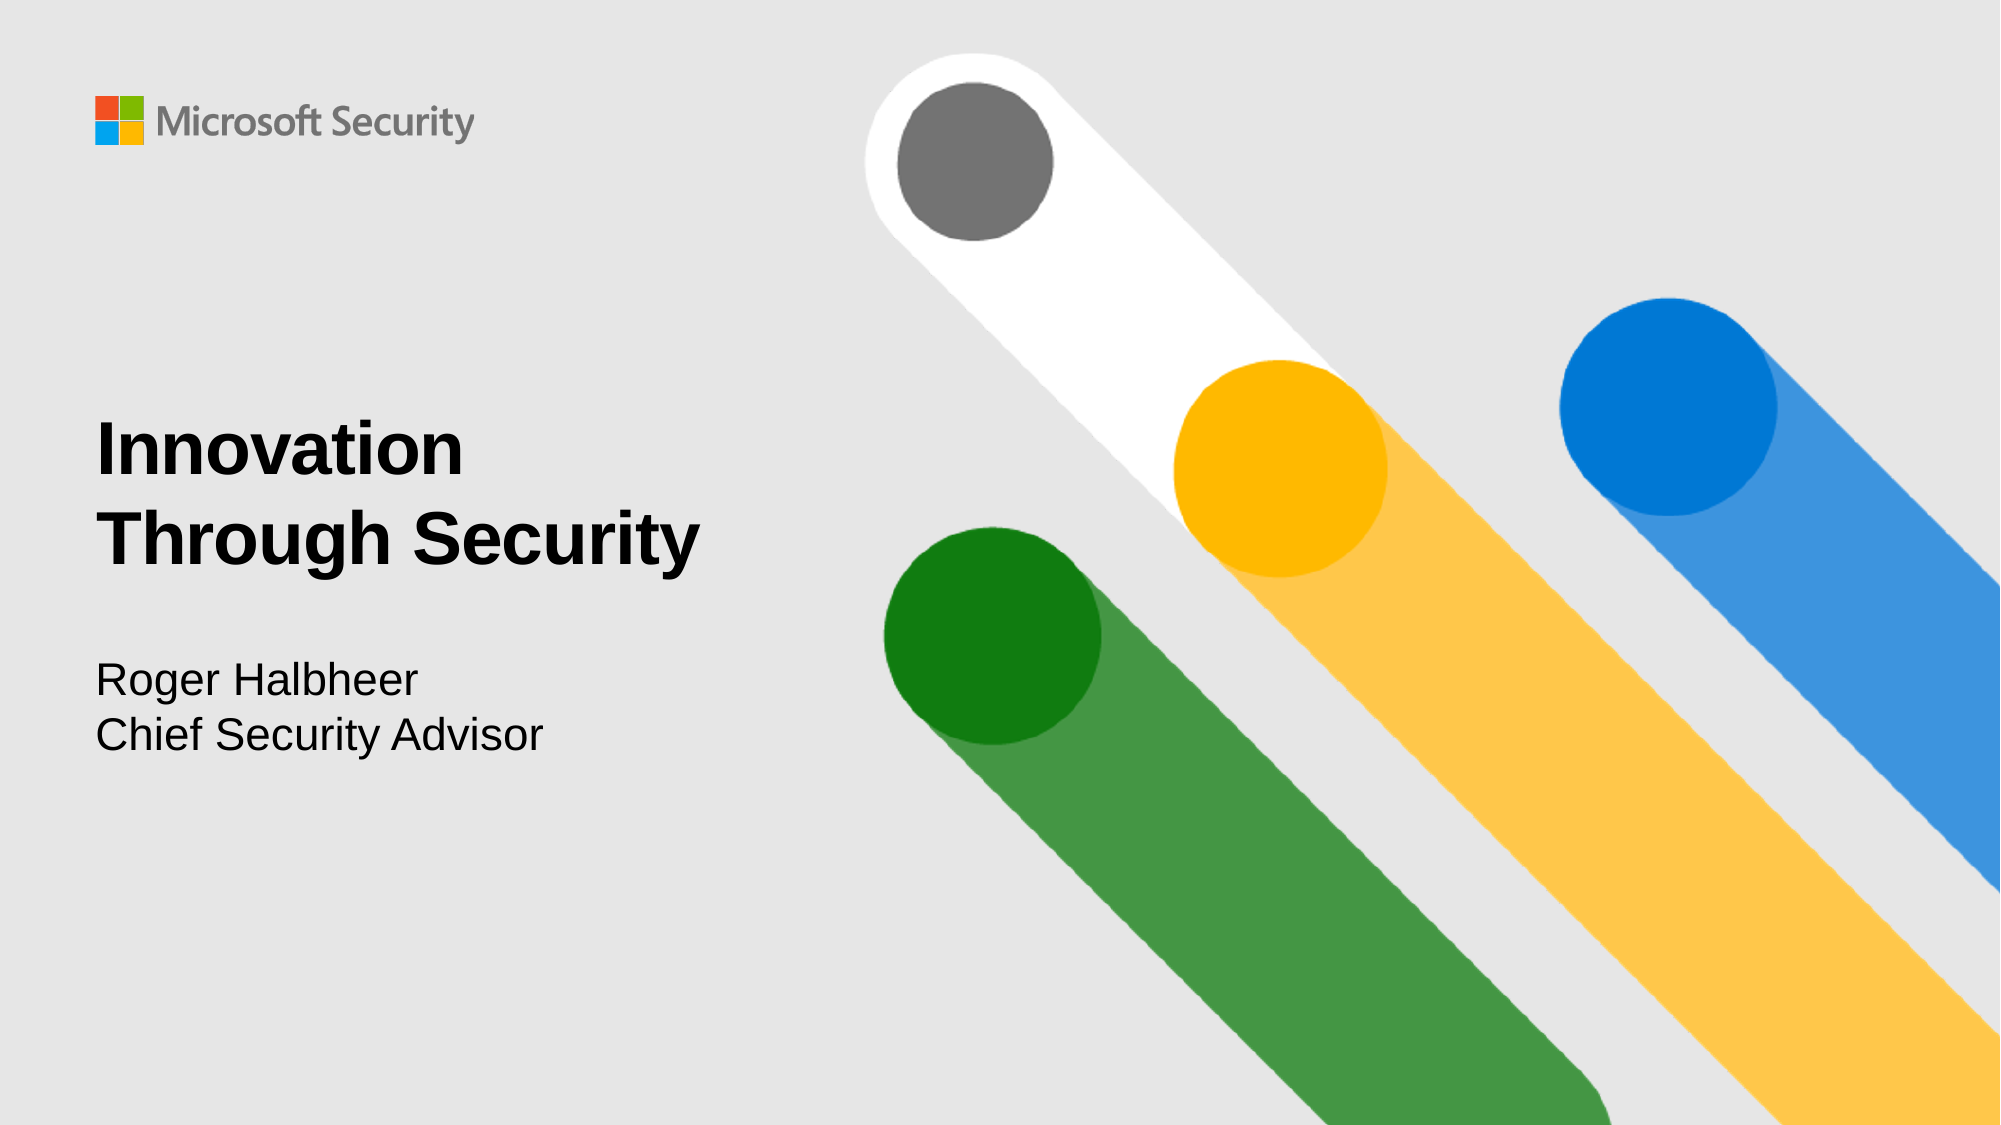

# Innovation Through Security
Roger Halbheer
Chief Security Advisor